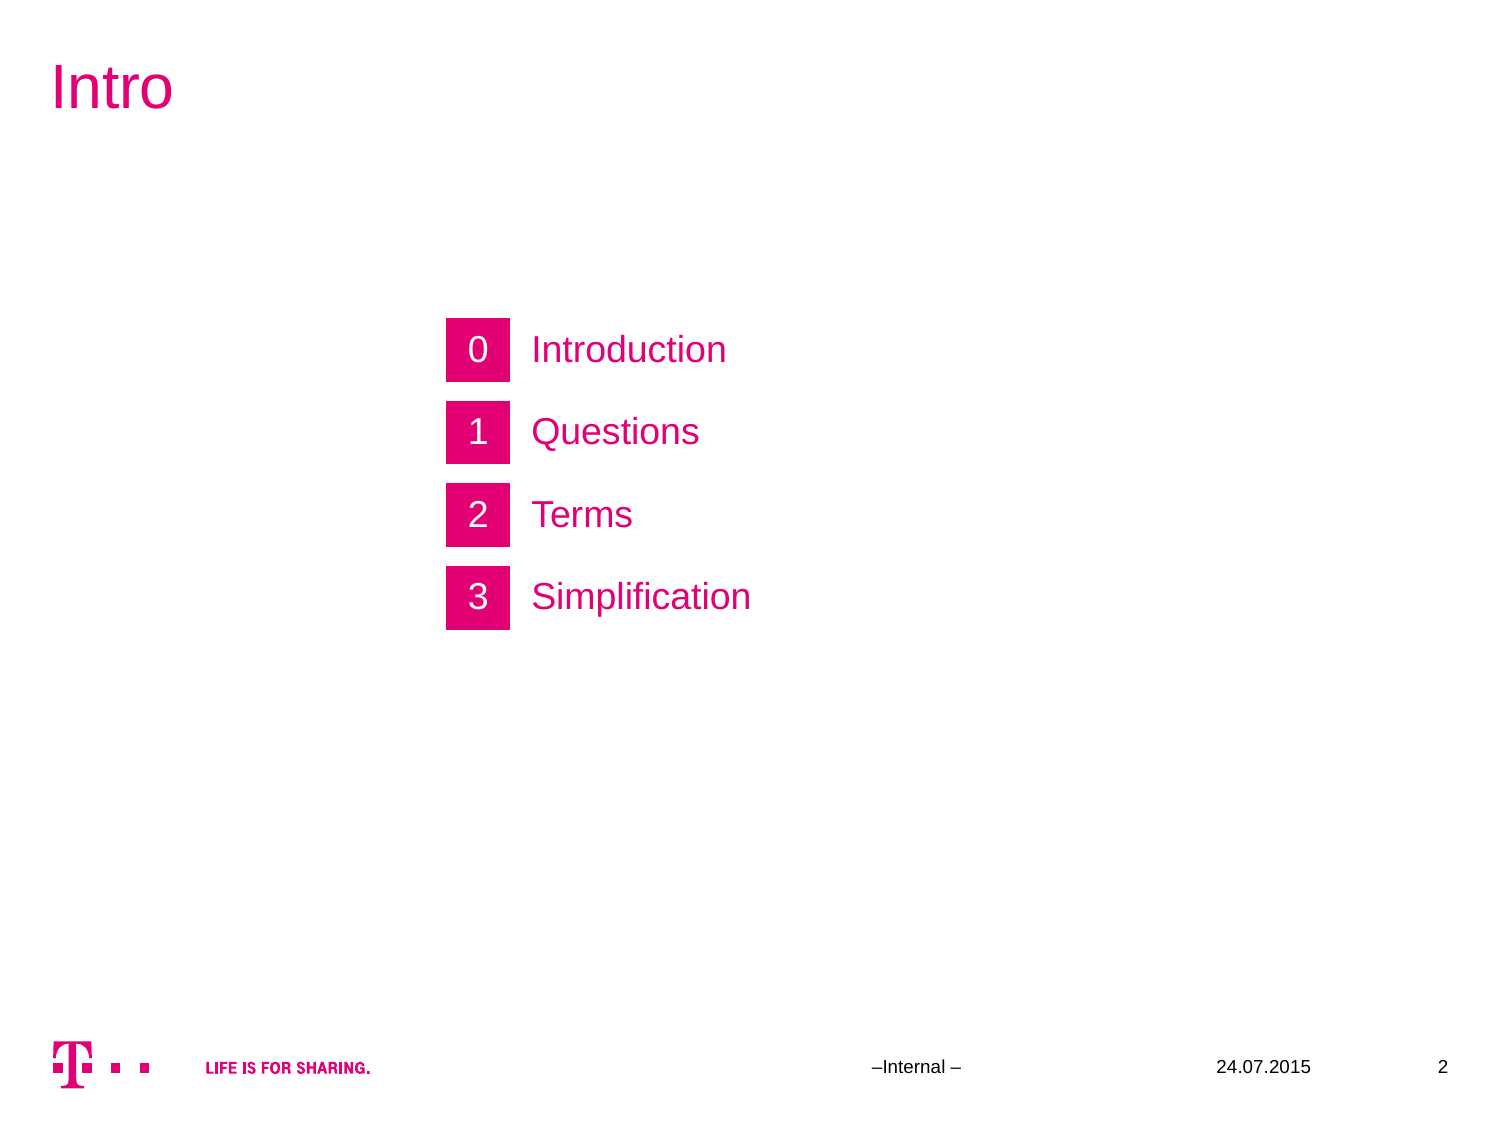

# Intro
0
Introduction
1
Questions
2
Terms
3
Simplification
–Internal –
24.07.2015
2